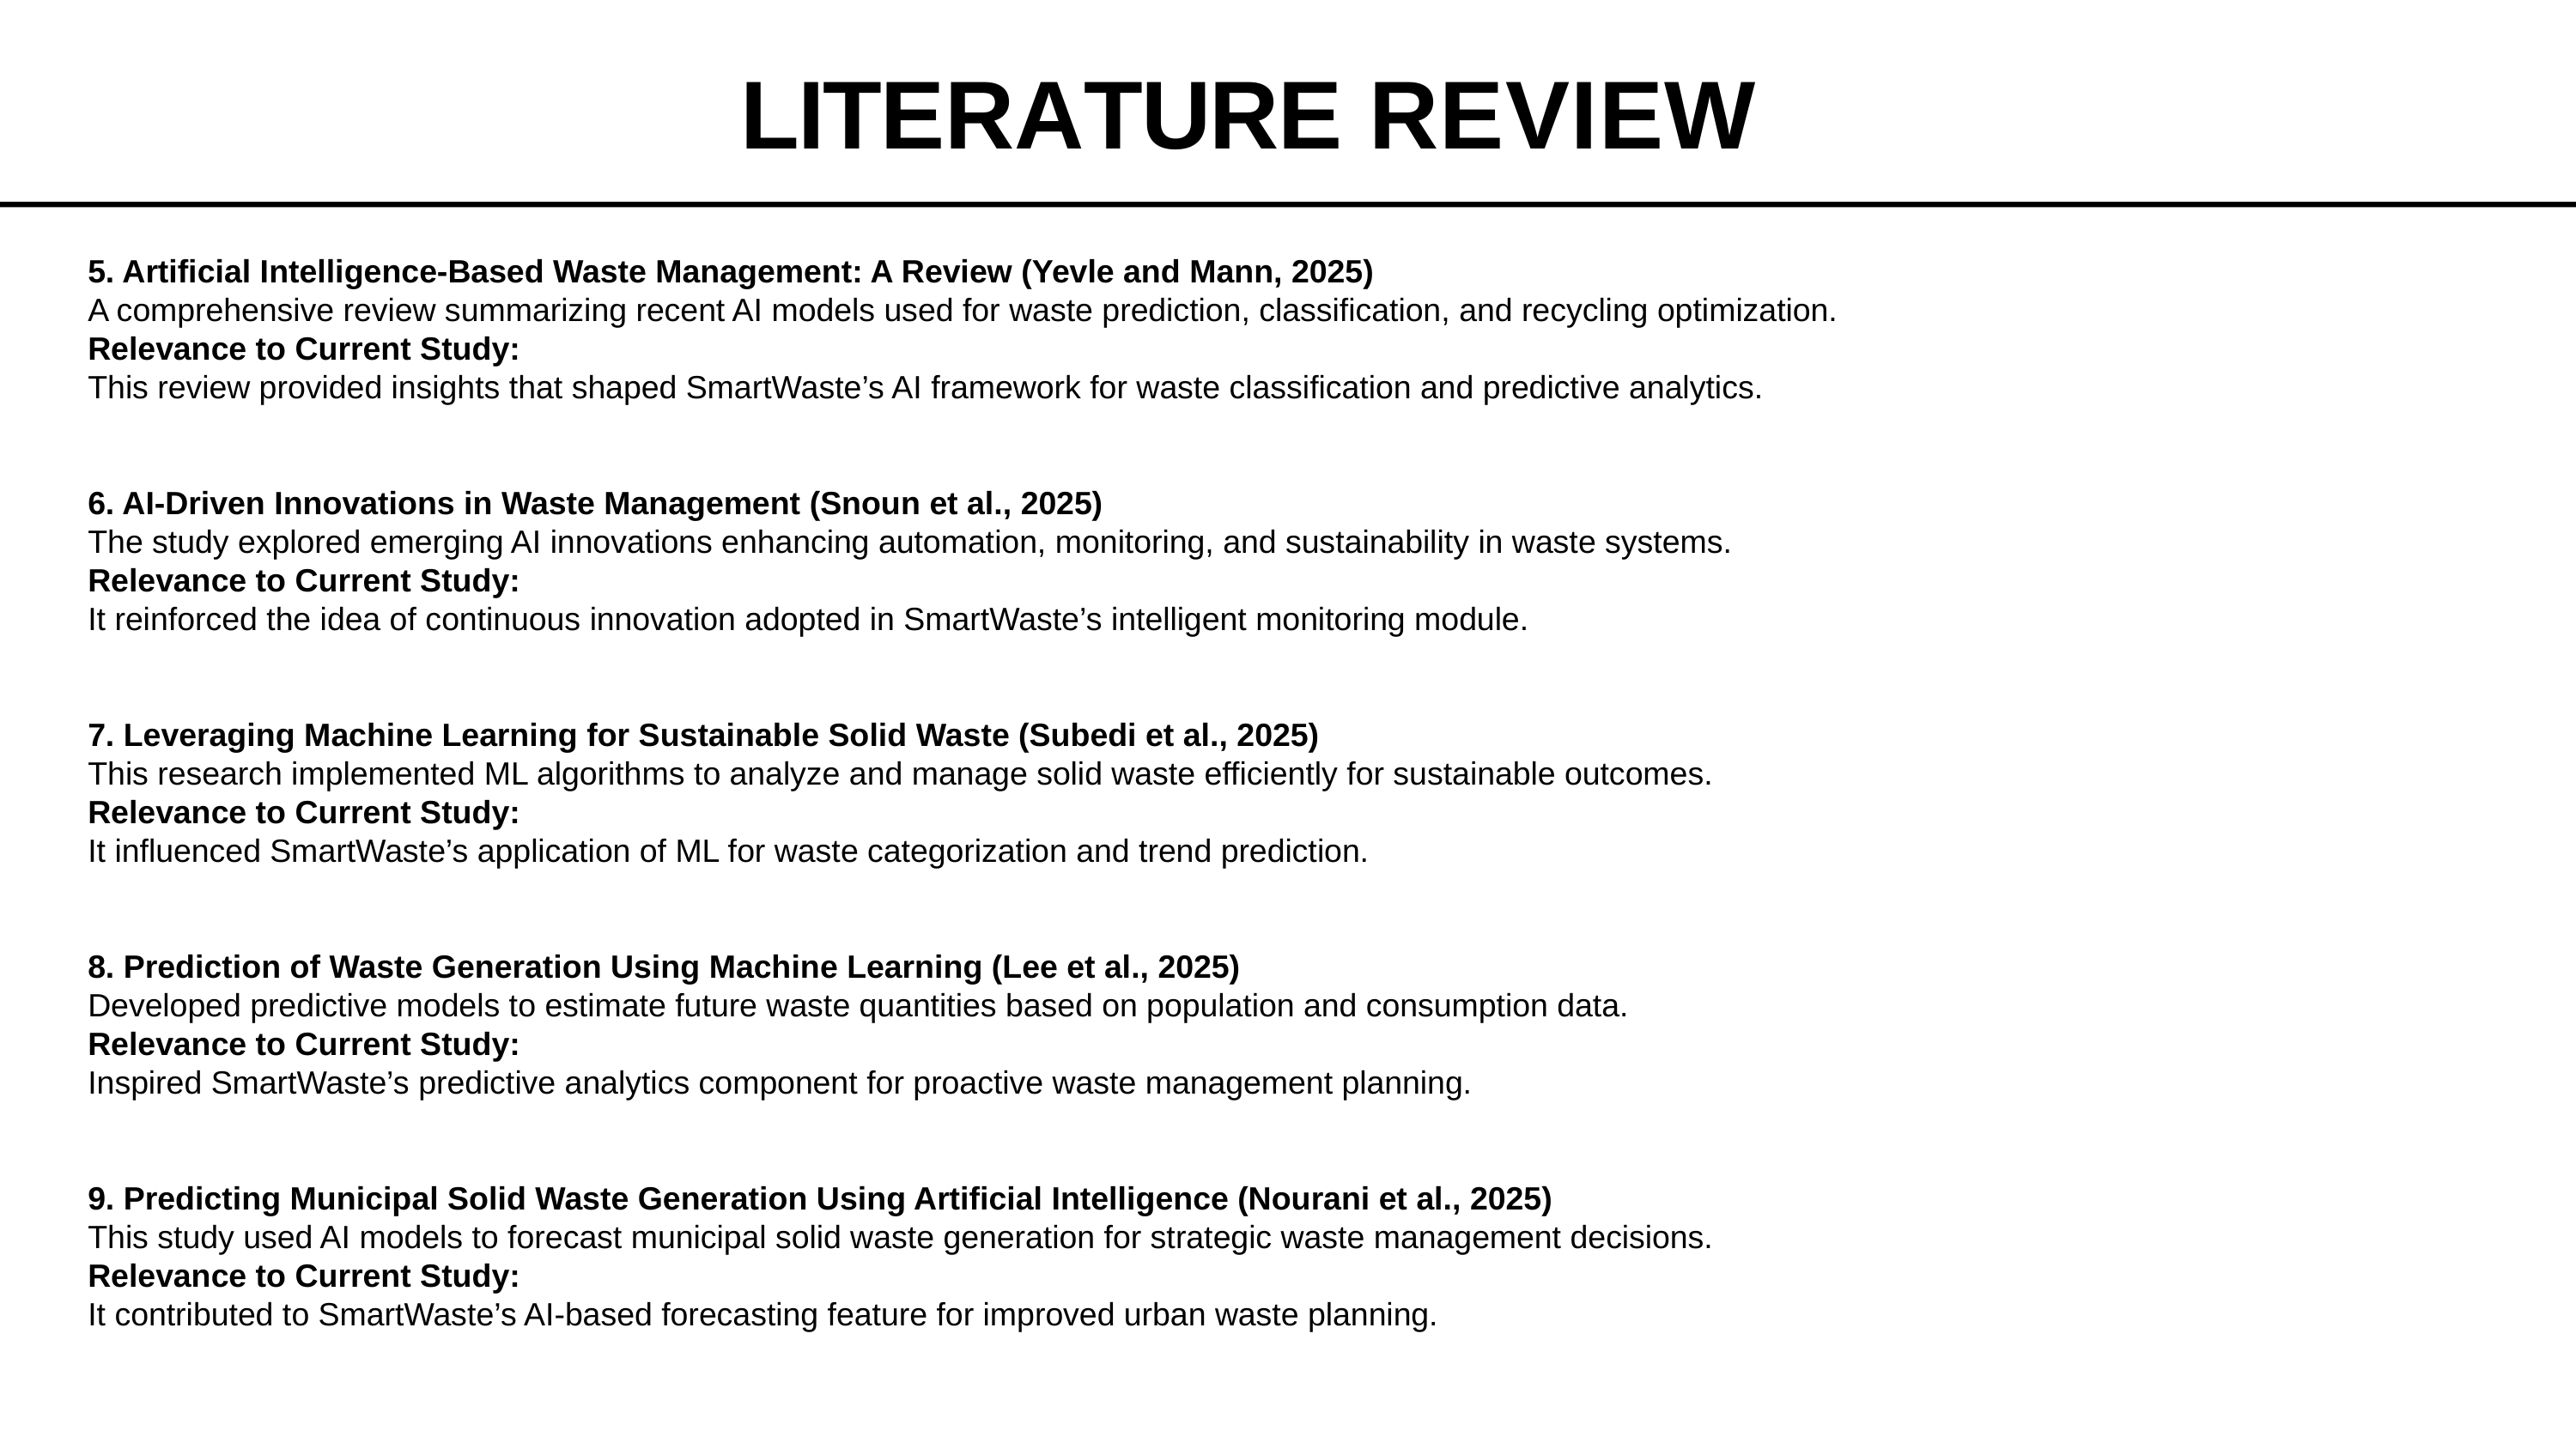

# LITERATURE REVIEW

5. Artificial Intelligence-Based Waste Management: A Review (Yevle and Mann, 2025)
A comprehensive review summarizing recent AI models used for waste prediction, classification, and recycling optimization.
Relevance to Current Study:
This review provided insights that shaped SmartWaste’s AI framework for waste classification and predictive analytics.

6. AI-Driven Innovations in Waste Management (Snoun et al., 2025)
The study explored emerging AI innovations enhancing automation, monitoring, and sustainability in waste systems.
Relevance to Current Study:
It reinforced the idea of continuous innovation adopted in SmartWaste’s intelligent monitoring module.

7. Leveraging Machine Learning for Sustainable Solid Waste (Subedi et al., 2025)
This research implemented ML algorithms to analyze and manage solid waste efficiently for sustainable outcomes.
Relevance to Current Study:
It influenced SmartWaste’s application of ML for waste categorization and trend prediction.

8. Prediction of Waste Generation Using Machine Learning (Lee et al., 2025)
Developed predictive models to estimate future waste quantities based on population and consumption data.
Relevance to Current Study:
Inspired SmartWaste’s predictive analytics component for proactive waste management planning.

9. Predicting Municipal Solid Waste Generation Using Artificial Intelligence (Nourani et al., 2025)
This study used AI models to forecast municipal solid waste generation for strategic waste management decisions.
Relevance to Current Study:
It contributed to SmartWaste’s AI-based forecasting feature for improved urban waste planning.